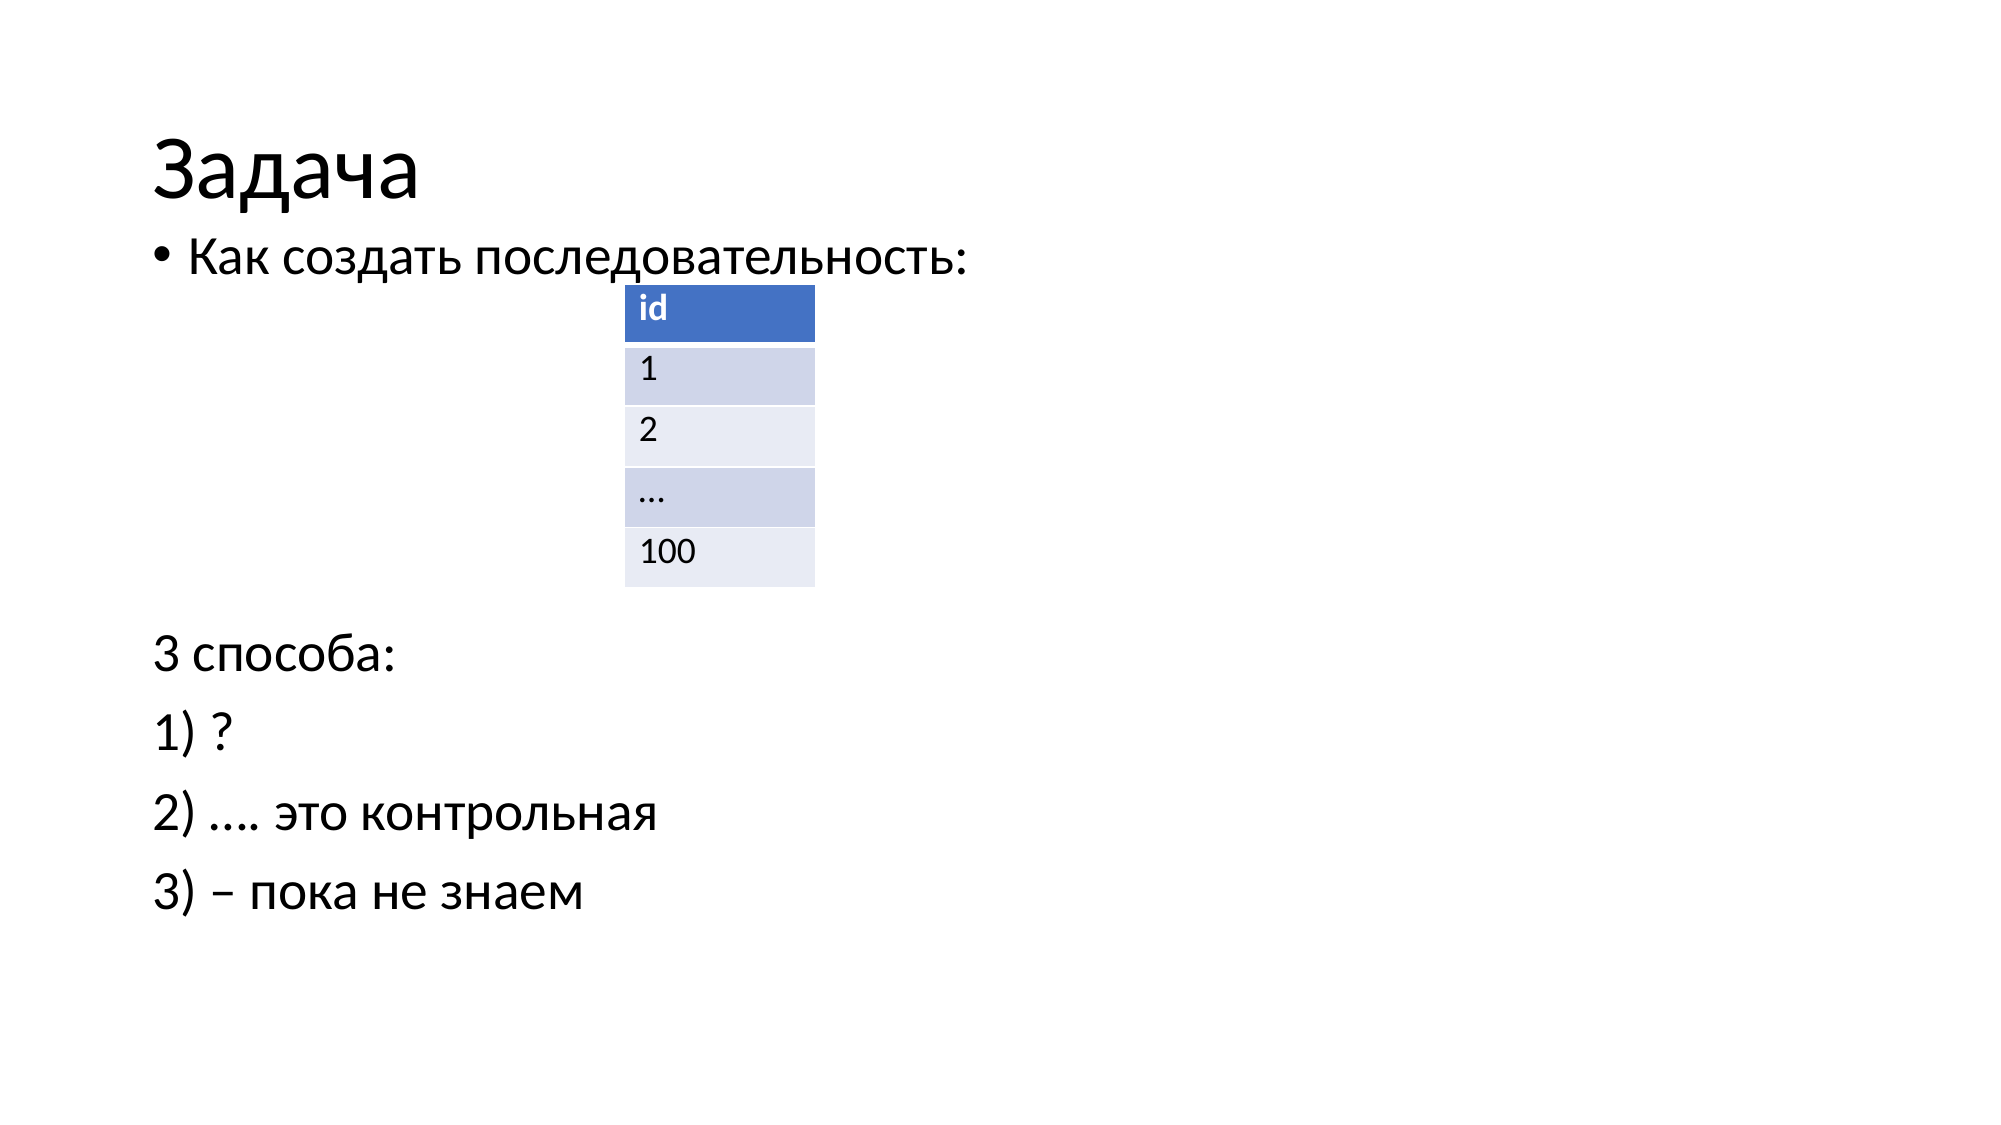

# Задача
Как создать последовательность:

3 способа:
1) ?
2) …. это контрольная
3) – пока не знаем
| id |
| --- |
| 1 |
| 2 |
| … |
| 100 |